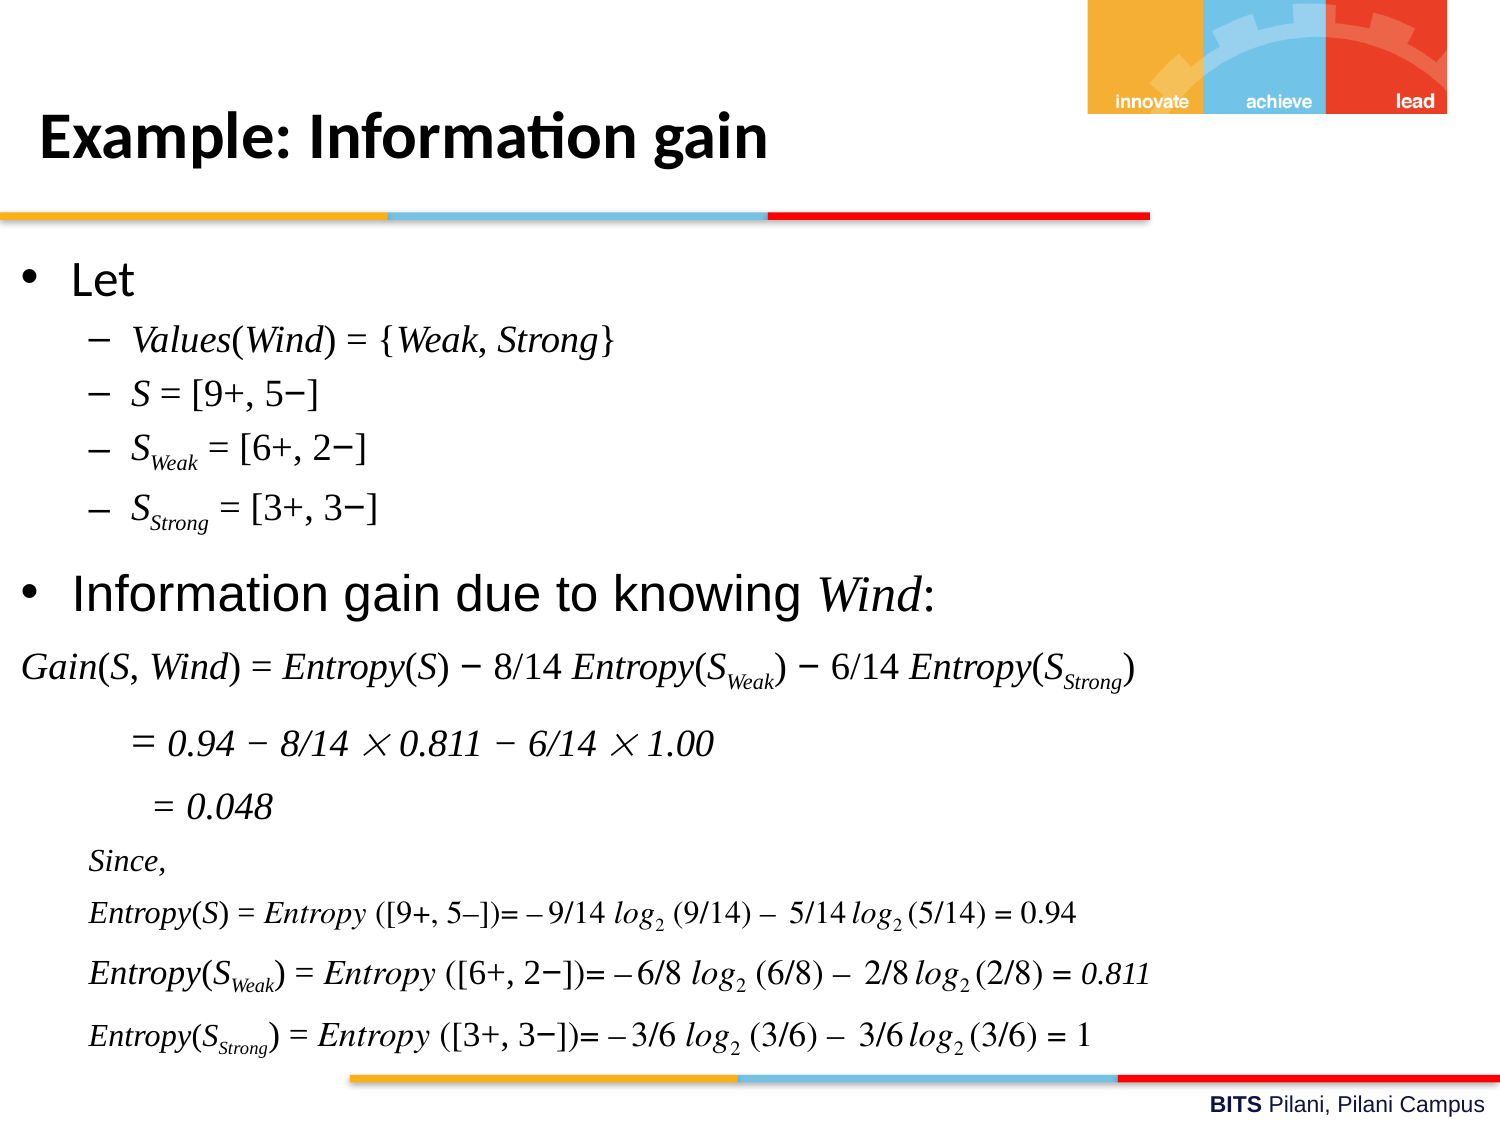

# Example: Information gain
Let
Values(Wind) = {Weak, Strong}
S = [9+, 5−]
SWeak = [6+, 2−]
SStrong = [3+, 3−]
Information gain due to knowing Wind:
Gain(S, Wind) = Entropy(S) − 8/14 Entropy(SWeak) − 6/14 Entropy(SStrong)
			= 0.94 − 8/14 × 0.811 − 6/14 × 1.00
			  = 0.048
Since,
Entropy(S) = Entropy ([9+, 5–])= – 9/14 log2 (9/14) –  5/14 log2 (5/14) = 0.94
Entropy(SWeak) = Entropy ([6+, 2−])= – 6/8 log2 (6/8) –  2/8 log2 (2/8) = 0.811
Entropy(SStrong) = Entropy ([3+, 3−])= – 3/6 log2 (3/6) –  3/6 log2 (3/6) = 1